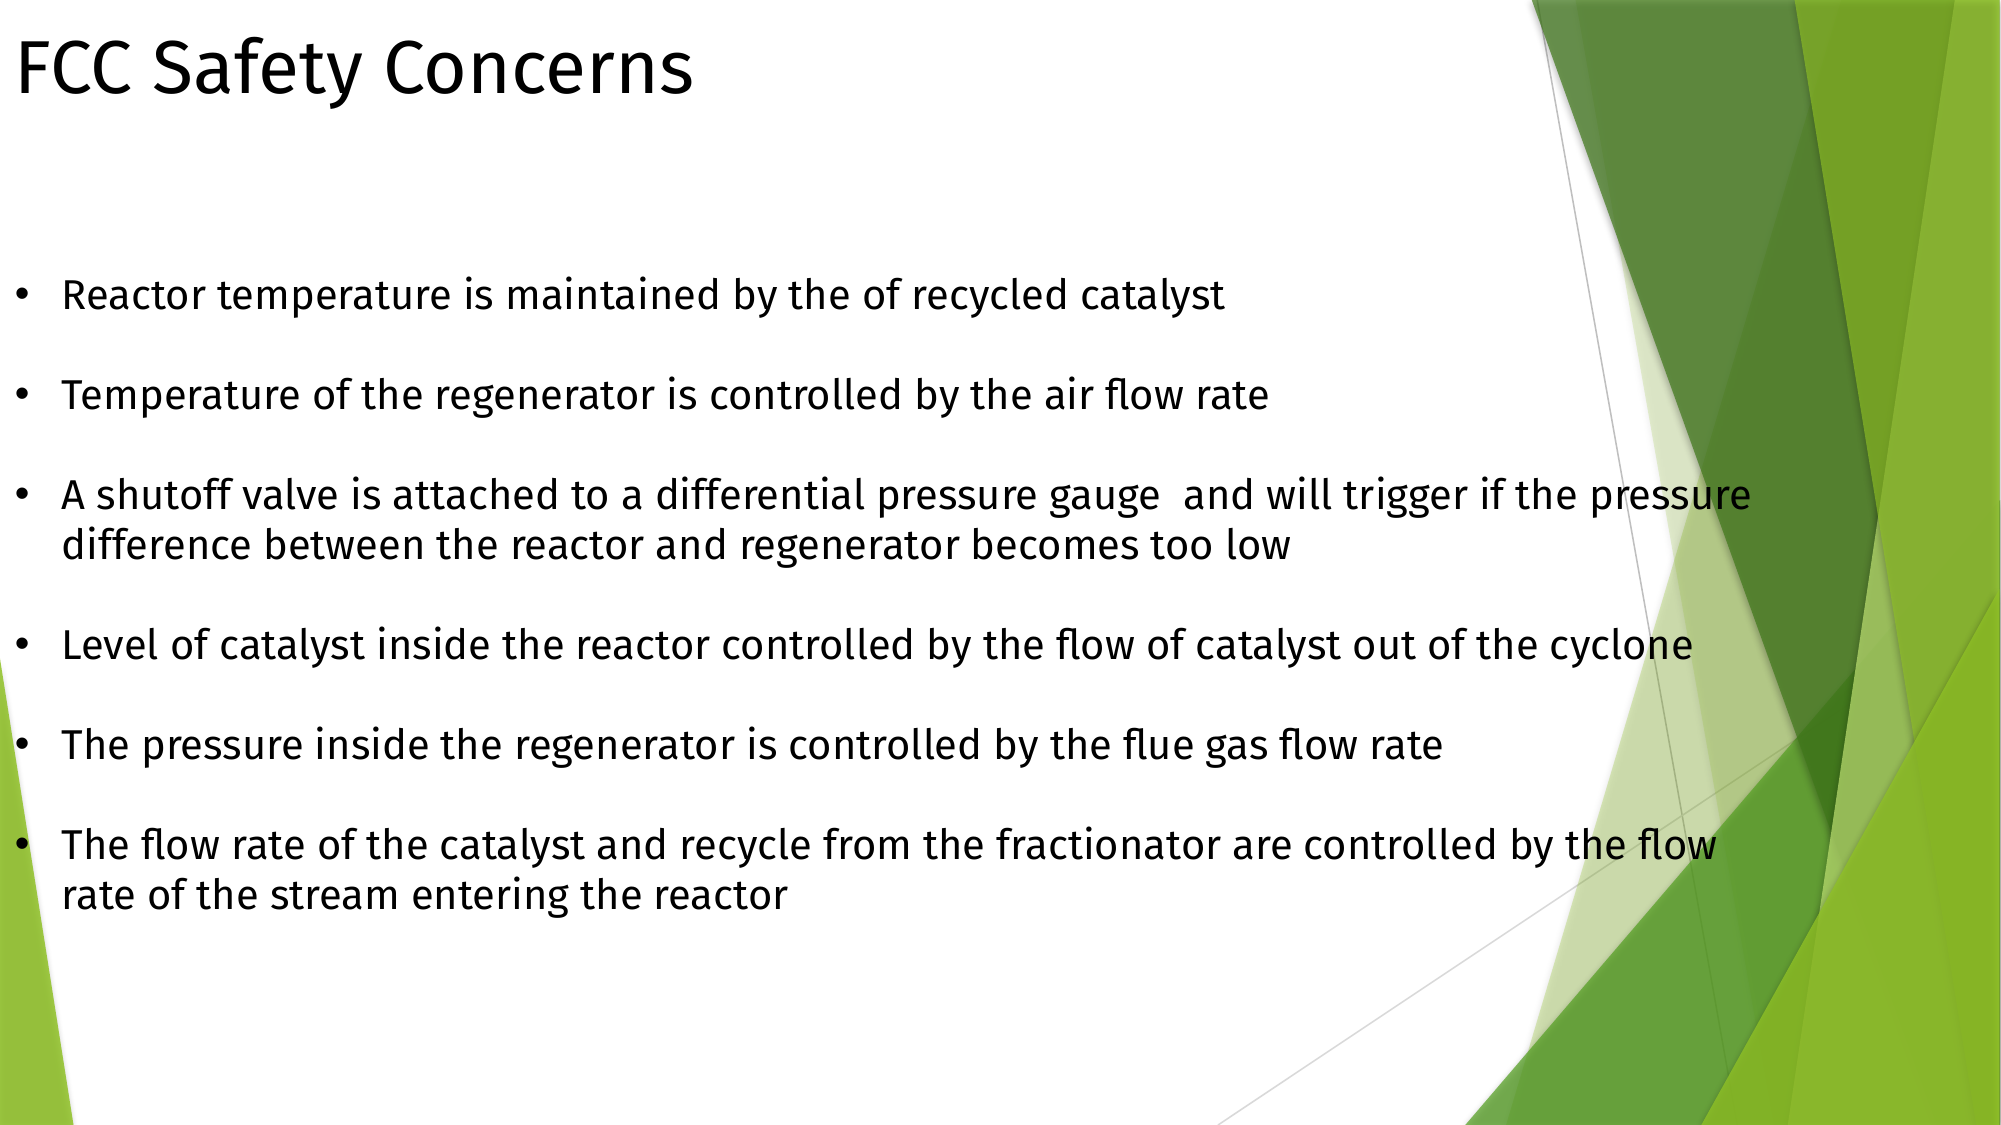

FCC Safety Concerns
Reactor temperature is maintained by the of recycled catalyst

Temperature of the regenerator is controlled by the air flow rate

A shutoff valve is attached to a differential pressure gauge  and will trigger if the pressure difference between the reactor and regenerator becomes too low

Level of catalyst inside the reactor controlled by the flow of catalyst out of the cyclone

The pressure inside the regenerator is controlled by the flue gas flow rate

The flow rate of the catalyst and recycle from the fractionator are controlled by the flow rate of the stream entering the reactor